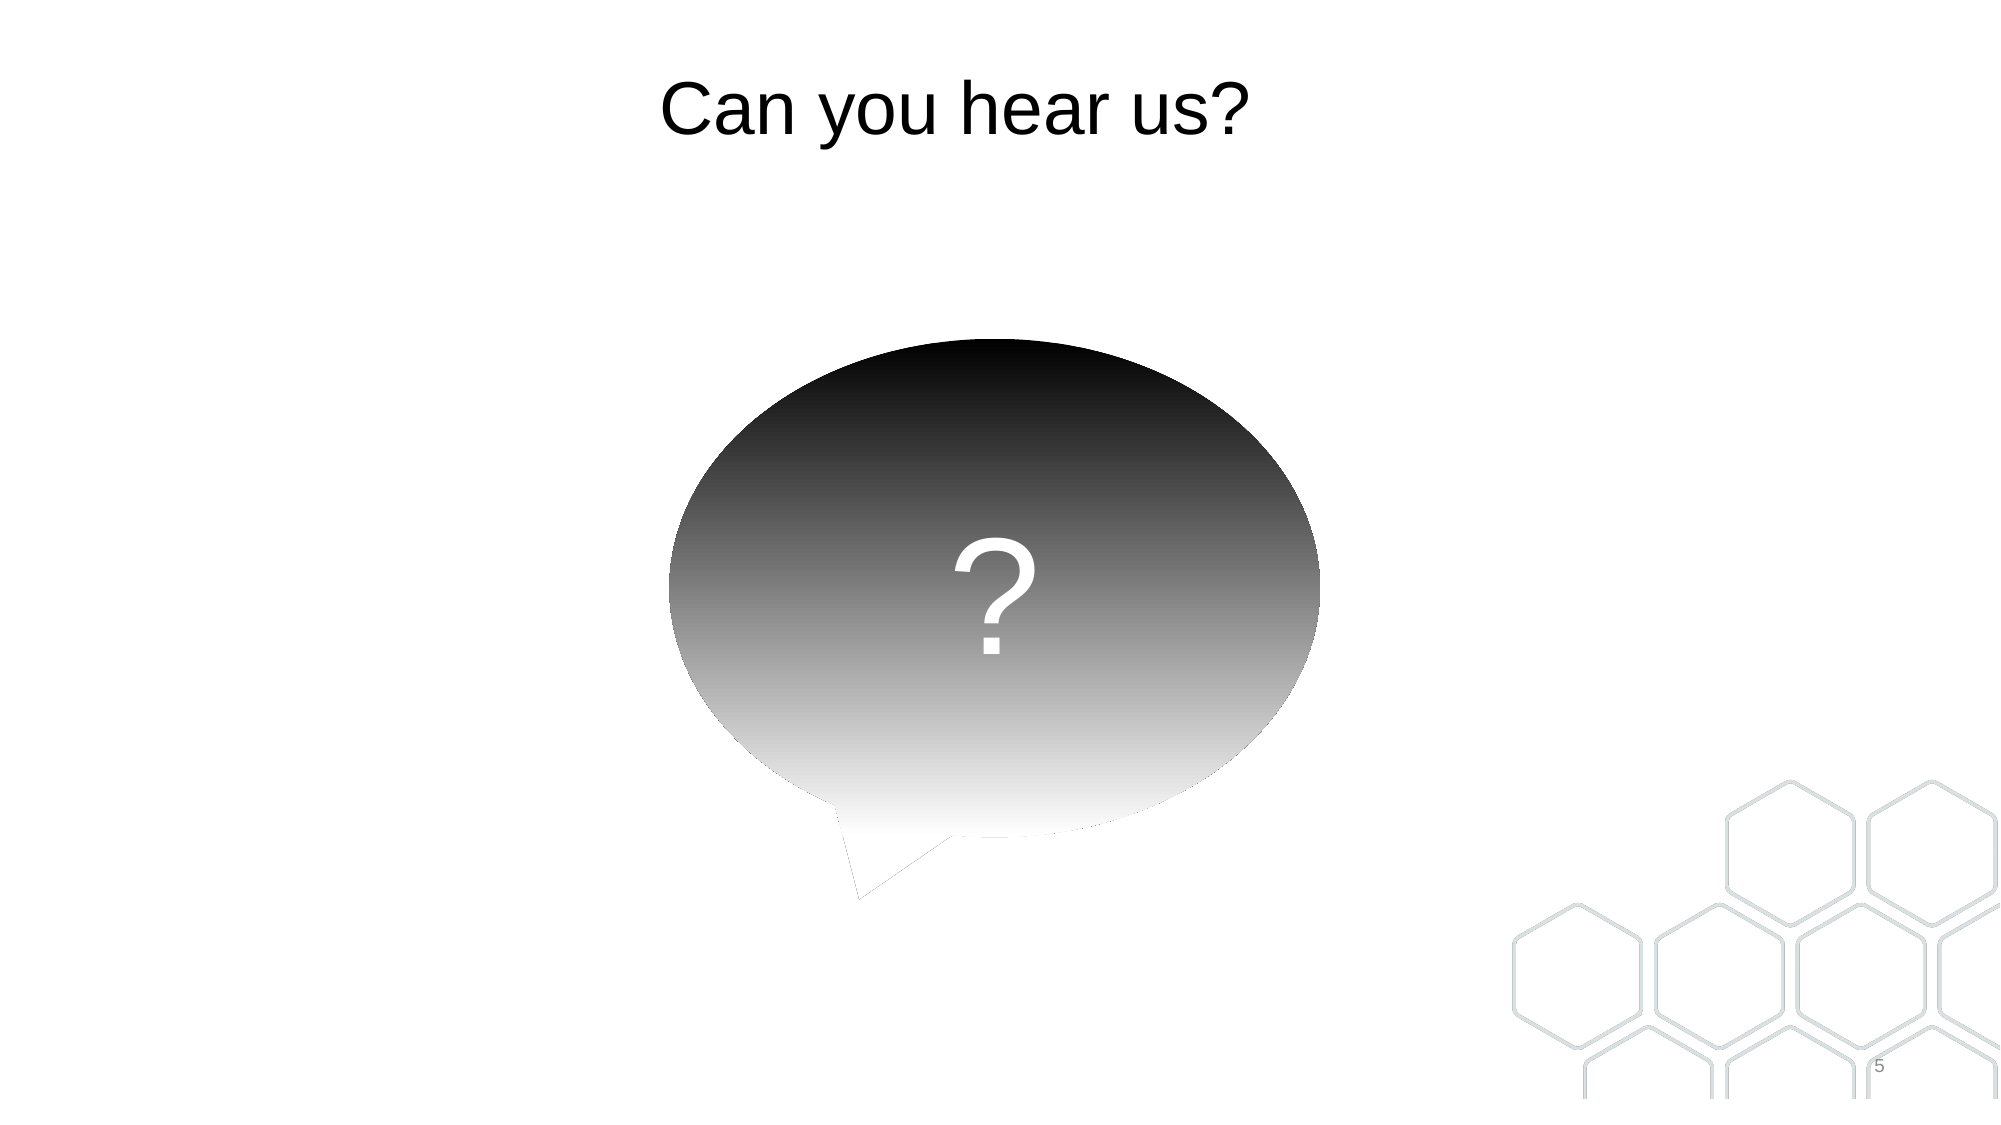

# Can you hear us?
?
5